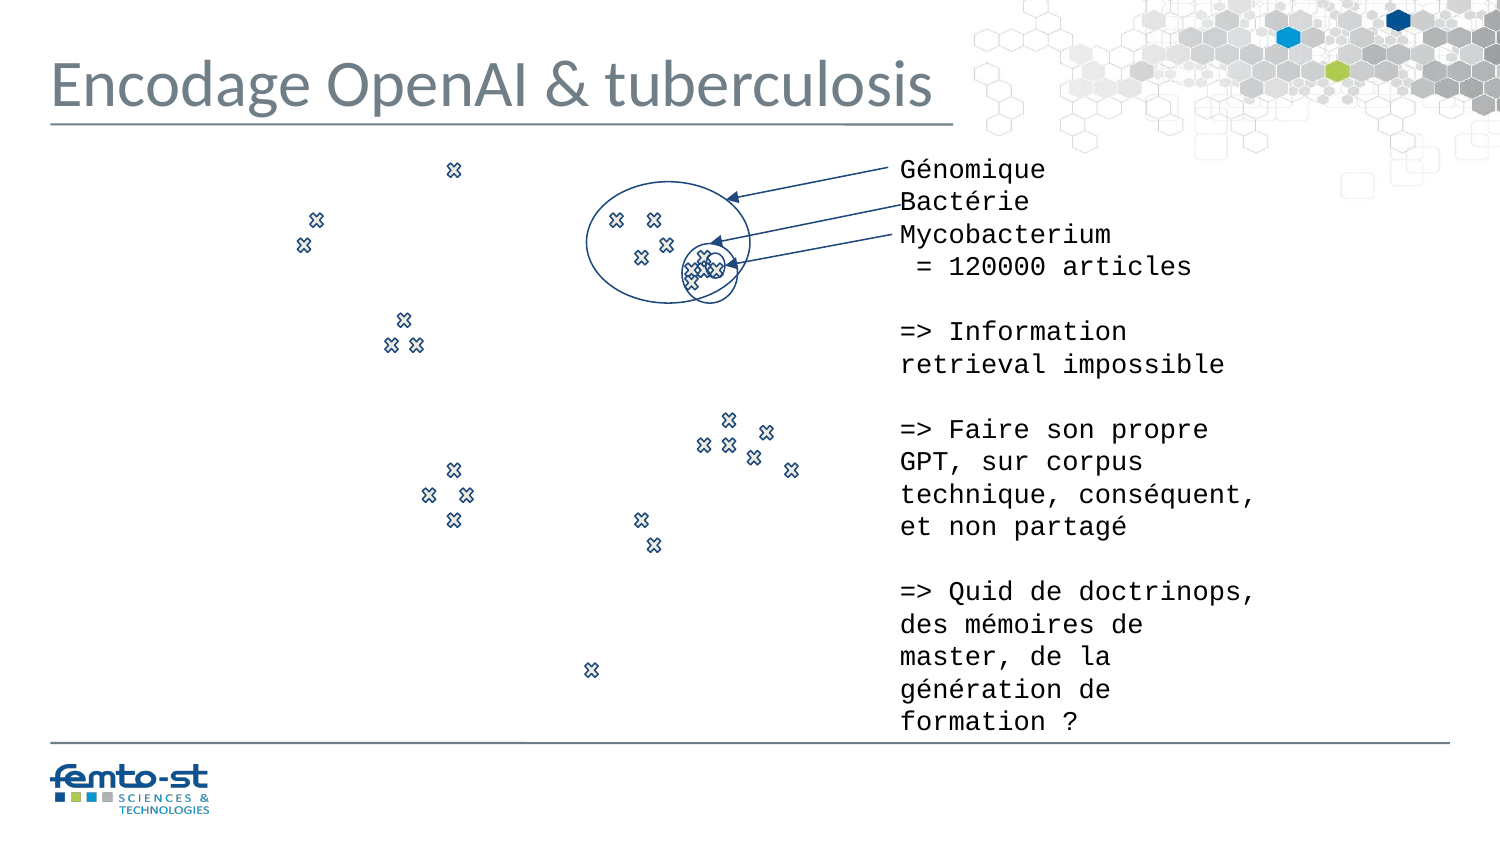

Encodage OpenAI & tuberculosis
Génomique
Bactérie
Mycobacterium
 = 120000 articles
=> Information retrieval impossible
=> Faire son propre GPT, sur corpus technique, conséquent, et non partagé

=> Quid de doctrinops, des mémoires de master, de la génération de formation ?